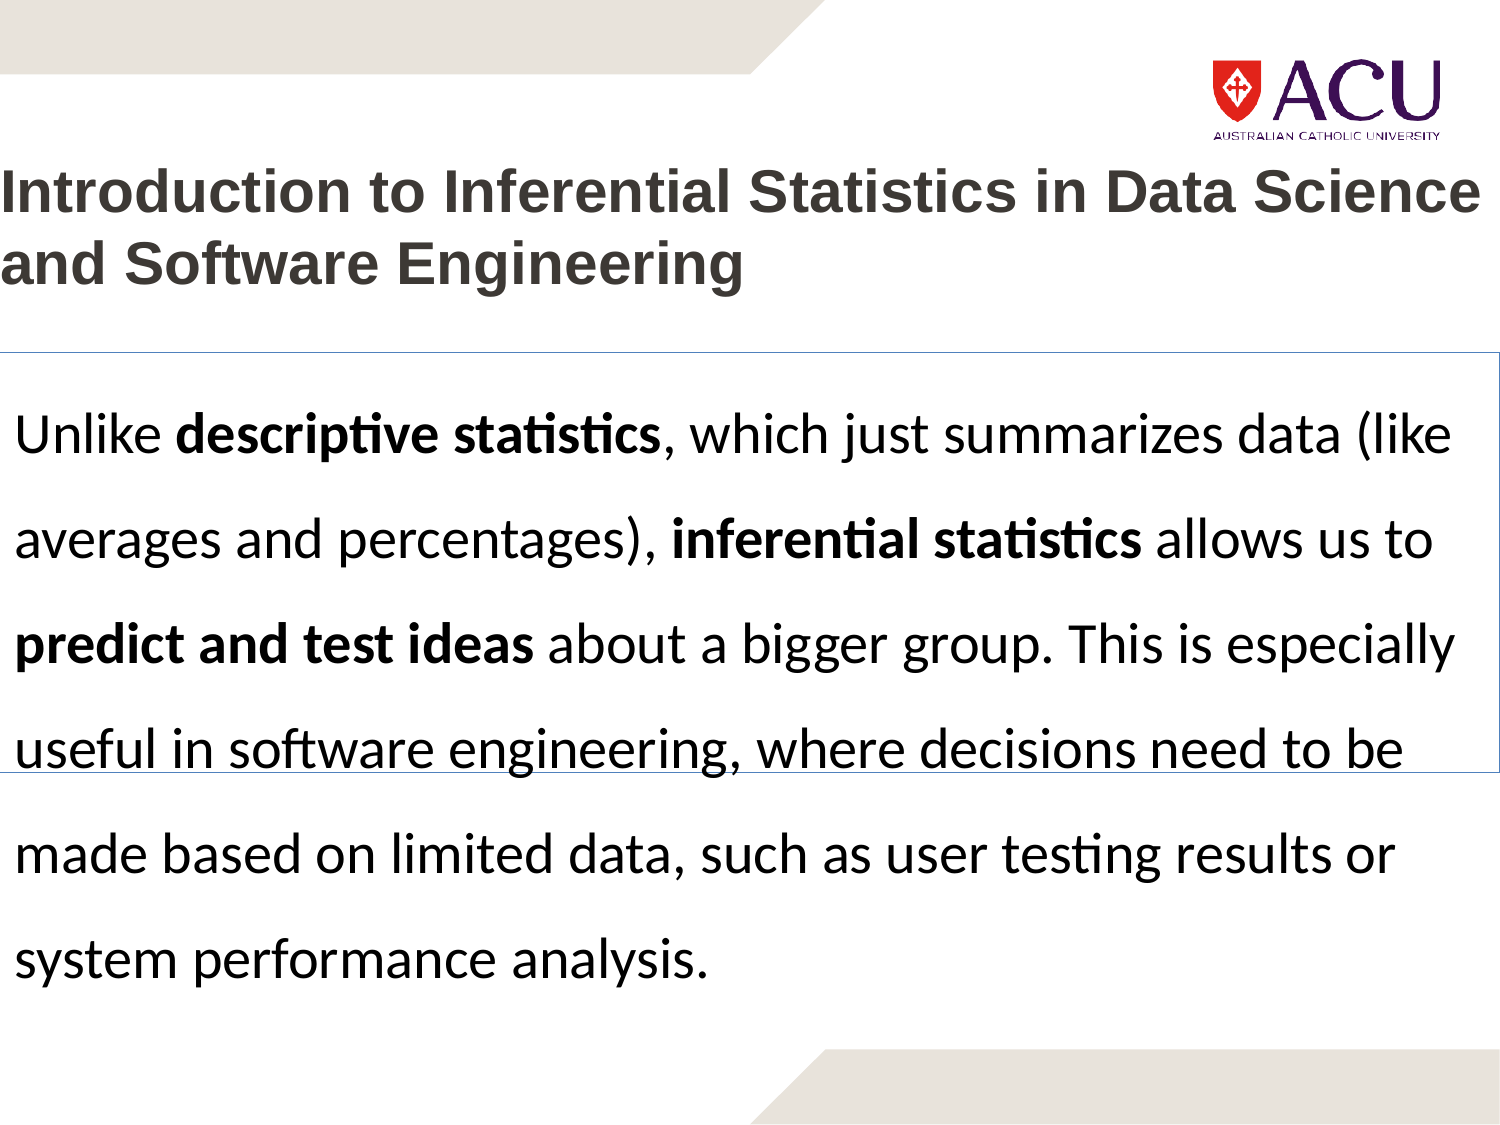

# Introduction to Inferential Statistics in Data Science and Software Engineering
Unlike descriptive statistics, which just summarizes data (like averages and percentages), inferential statistics allows us to predict and test ideas about a bigger group. This is especially useful in software engineering, where decisions need to be made based on limited data, such as user testing results or system performance analysis.